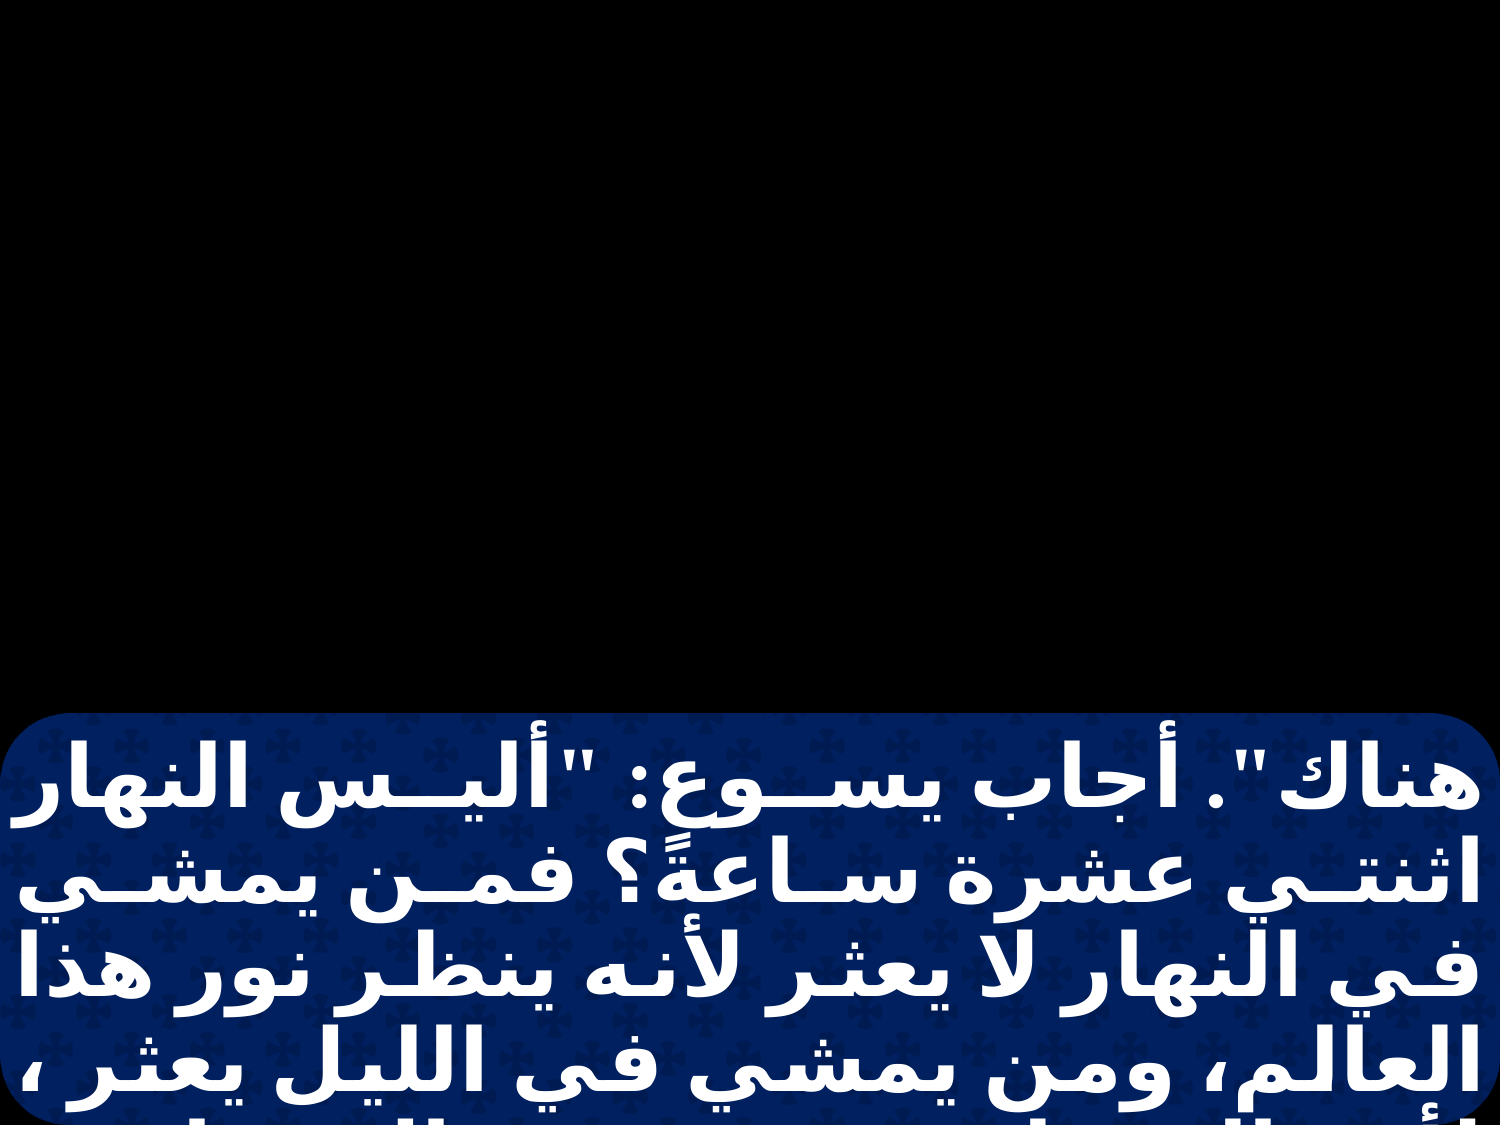

هناك". أجاب يسوع: "أليس النهار اثنتي عشرة ساعةً؟ فمن يمشي في النهار لا يعثر لأنه ينظر نور هذا العالم، ومن يمشي في الليل يعثر ، لأن النور ليس فيه". قال هذا ثم قال لهم: "لعازر حبيبنا قد نام.